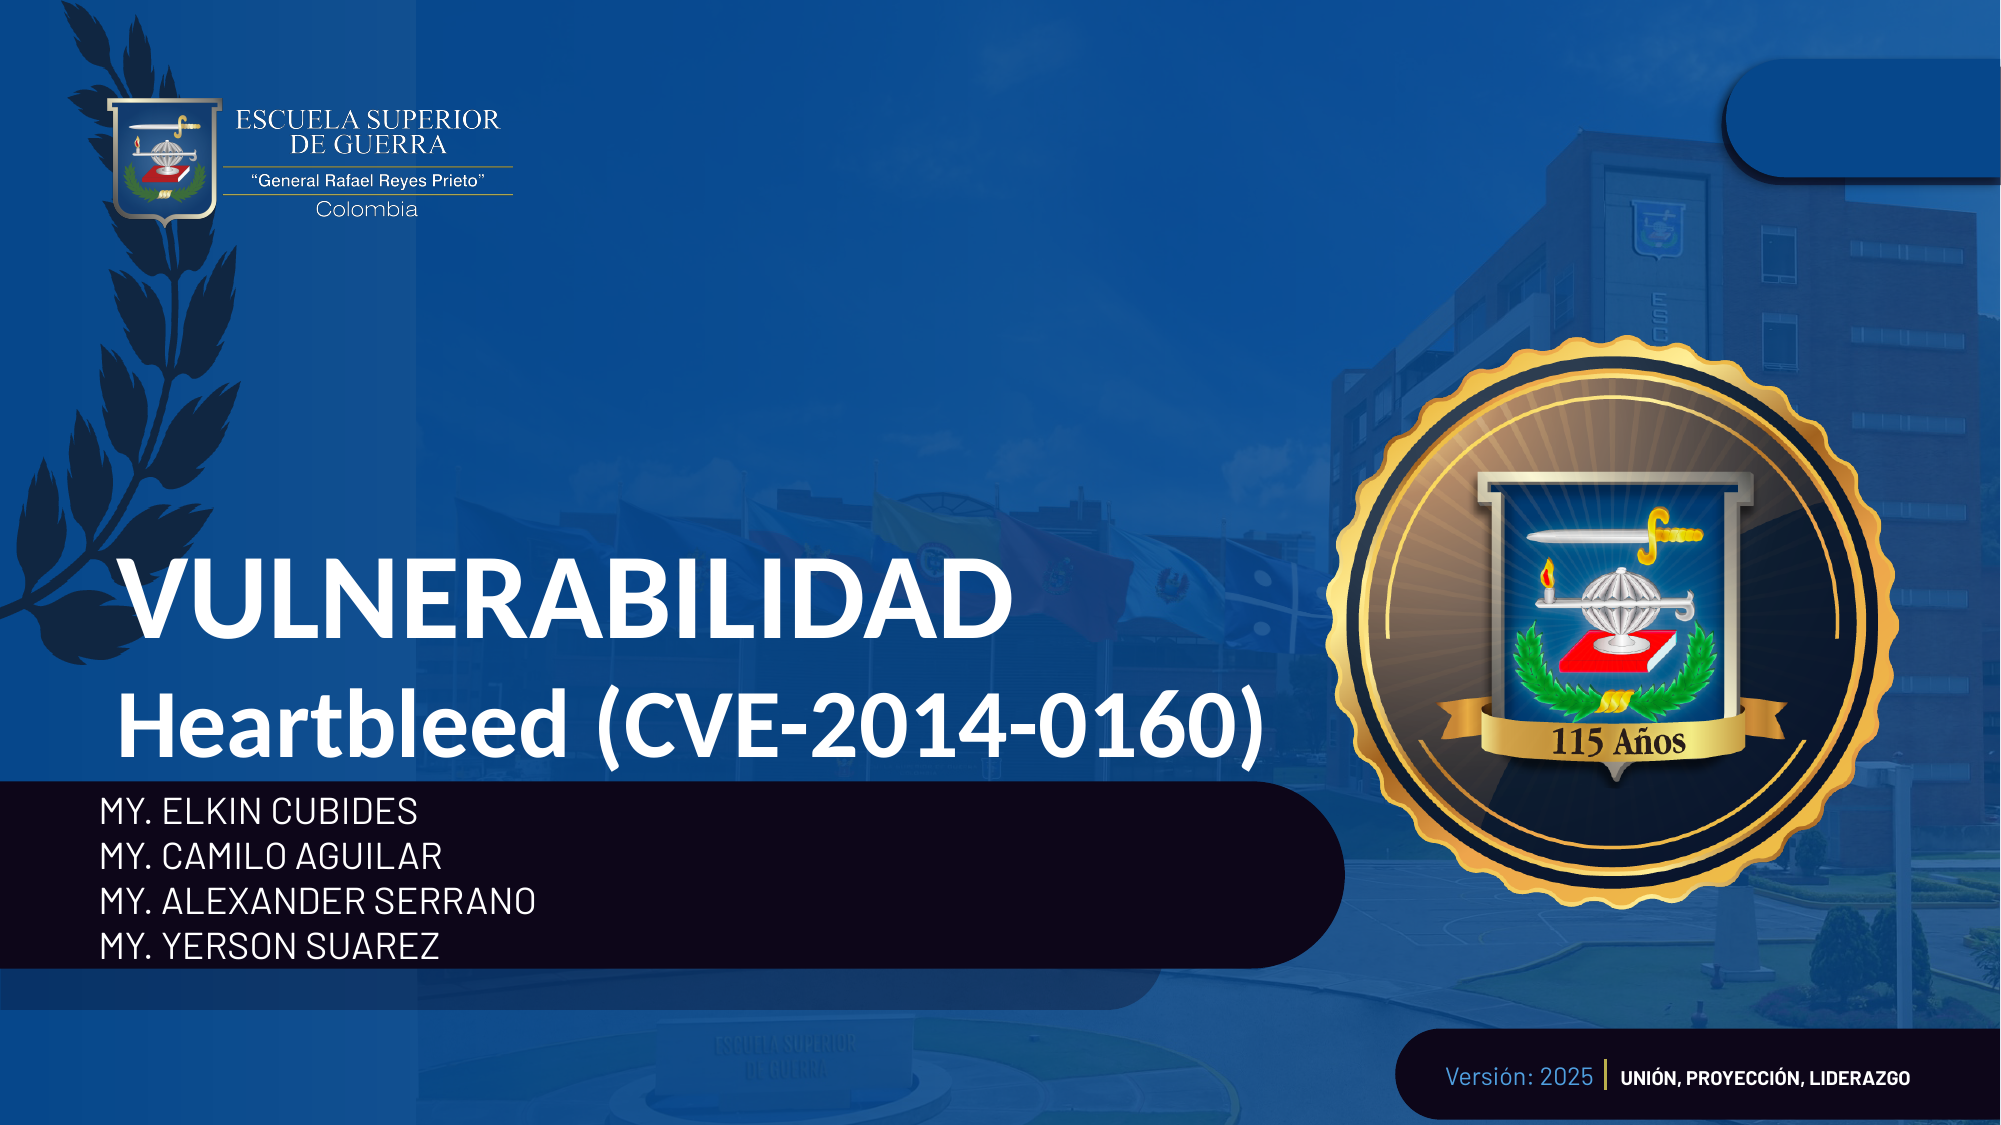

# VULNERABILIDAD Heartbleed (CVE-2014-0160)
MY. ELKIN CUBIDES
MY. CAMILO AGUILAR
MY. ALEXANDER SERRANO
MY. YERSON SUAREZ